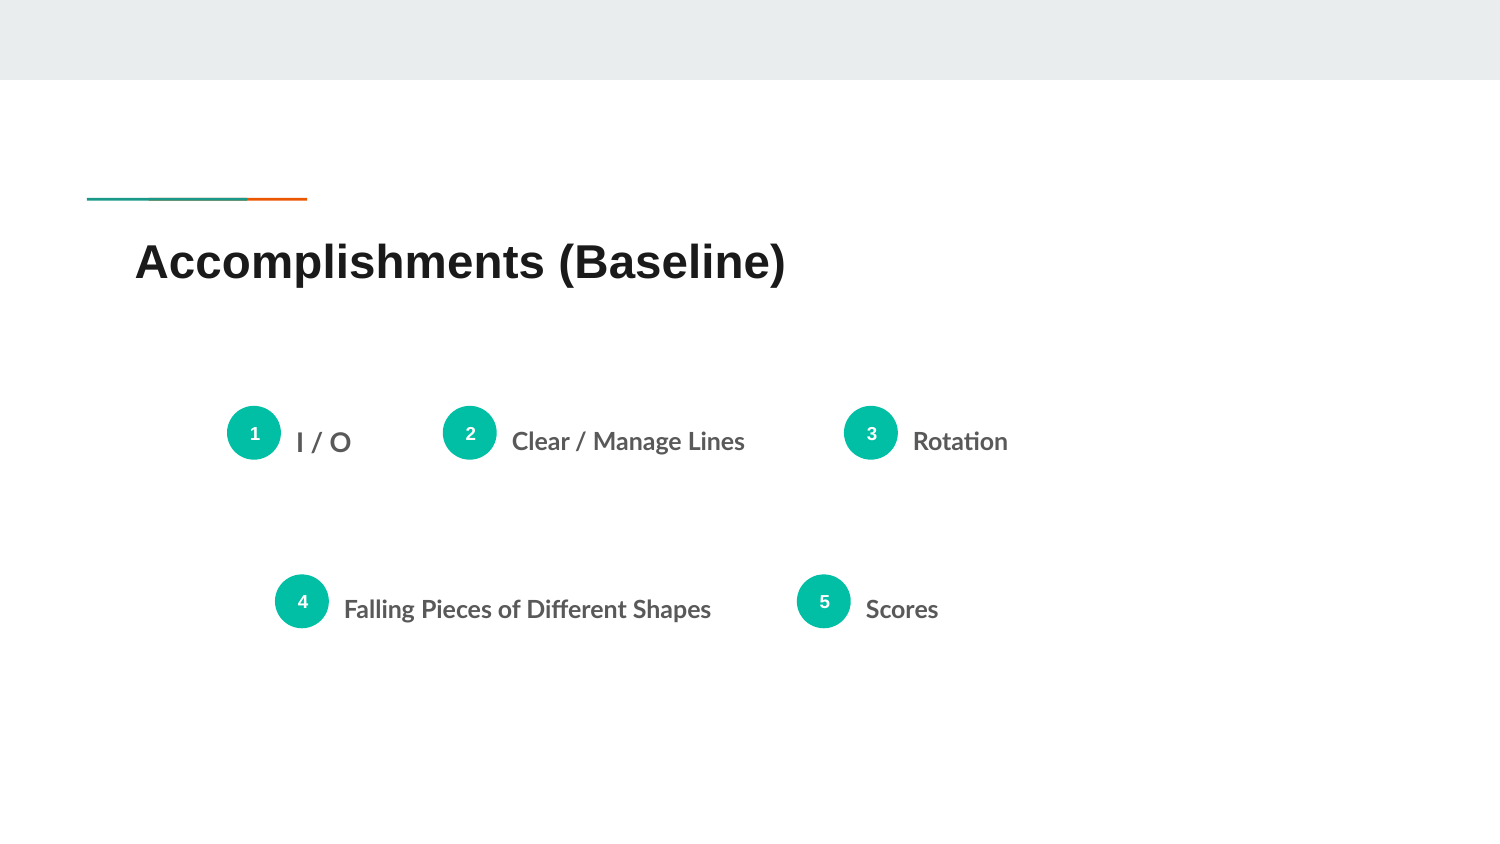

# Accomplishments (Baseline)
1
I / O
2
Clear / Manage Lines
3
Rotation
4
Falling Pieces of Different Shapes

5
Scores